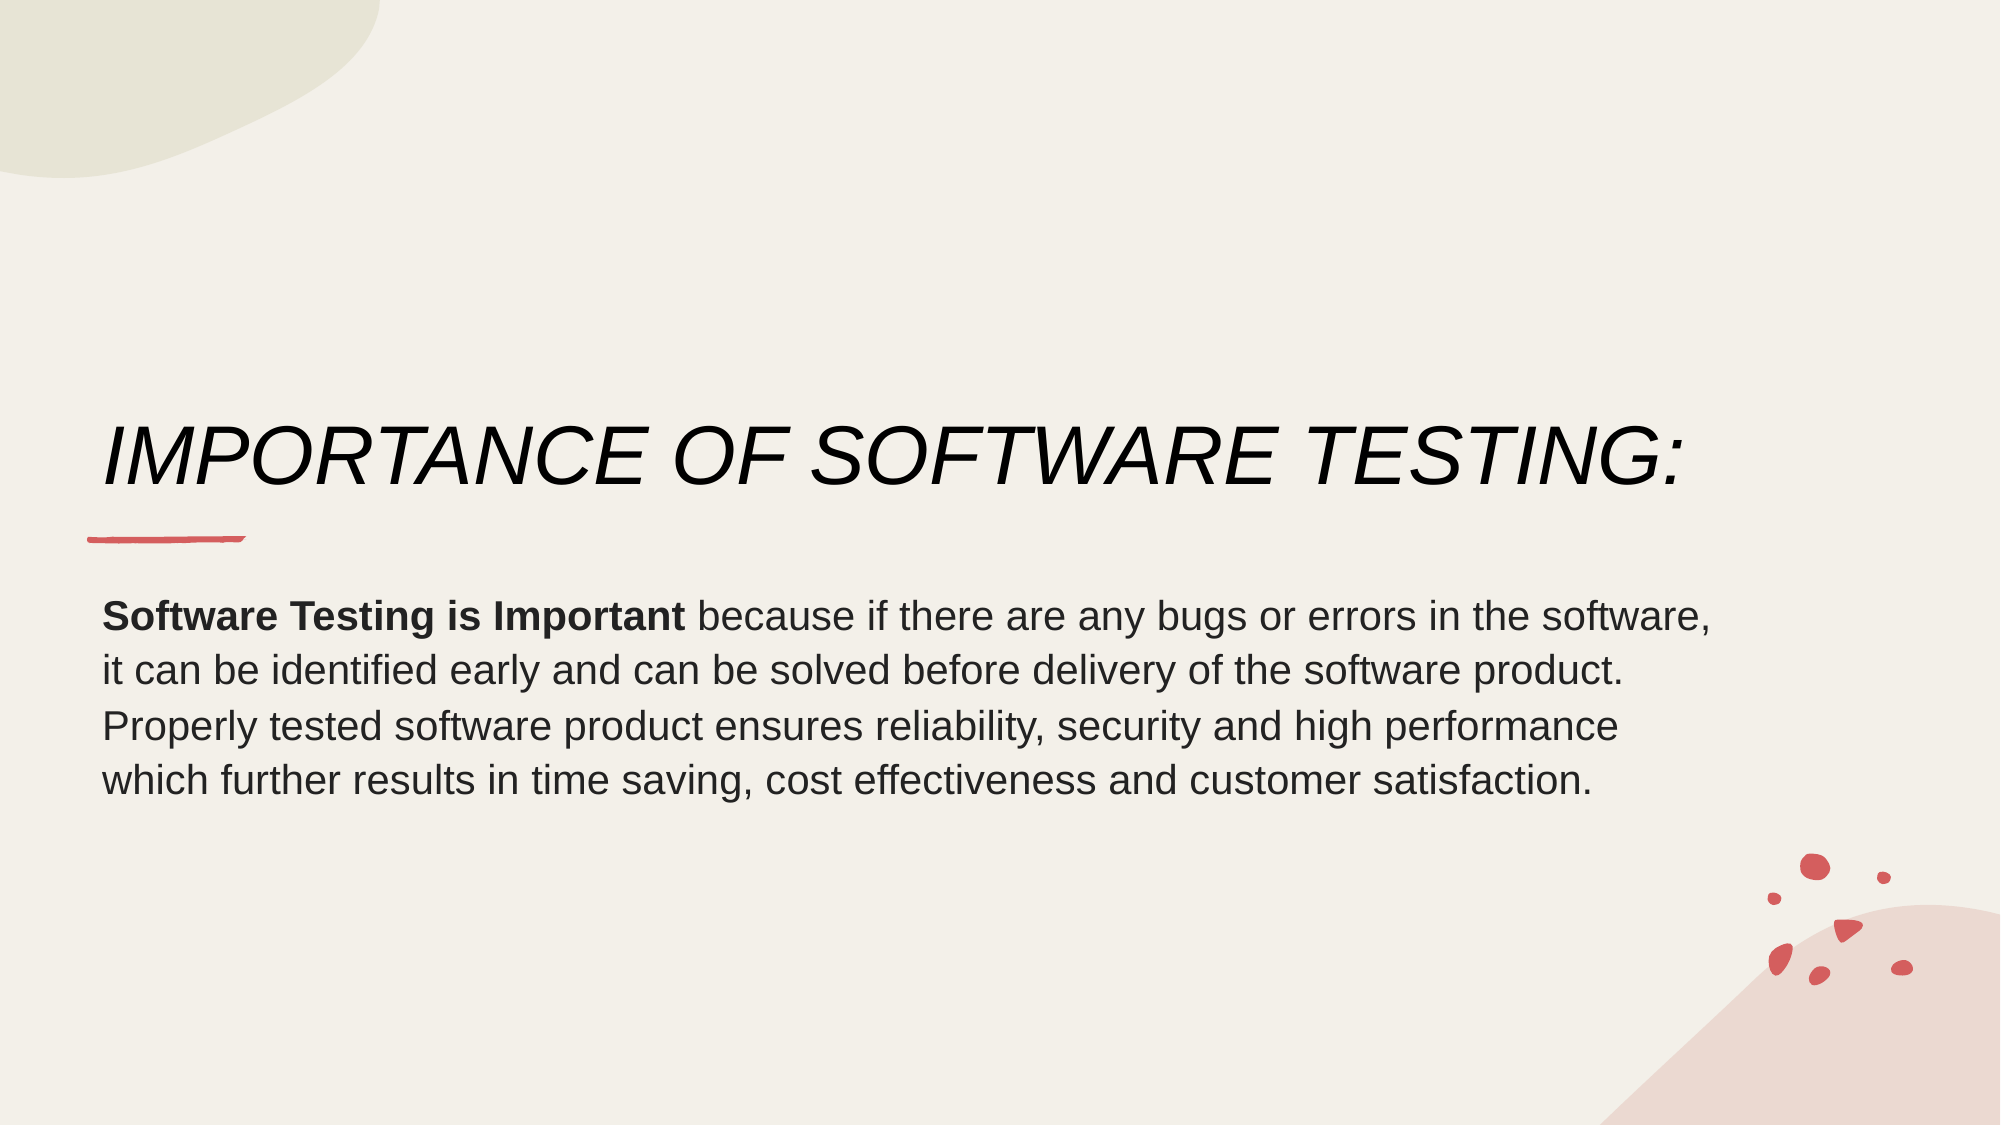

# IMPORTANCE OF SOFTWARE TESTING:
Software Testing is Important because if there are any bugs or errors in the software, it can be identified early and can be solved before delivery of the software product. Properly tested software product ensures reliability, security and high performance which further results in time saving, cost effectiveness and customer satisfaction.